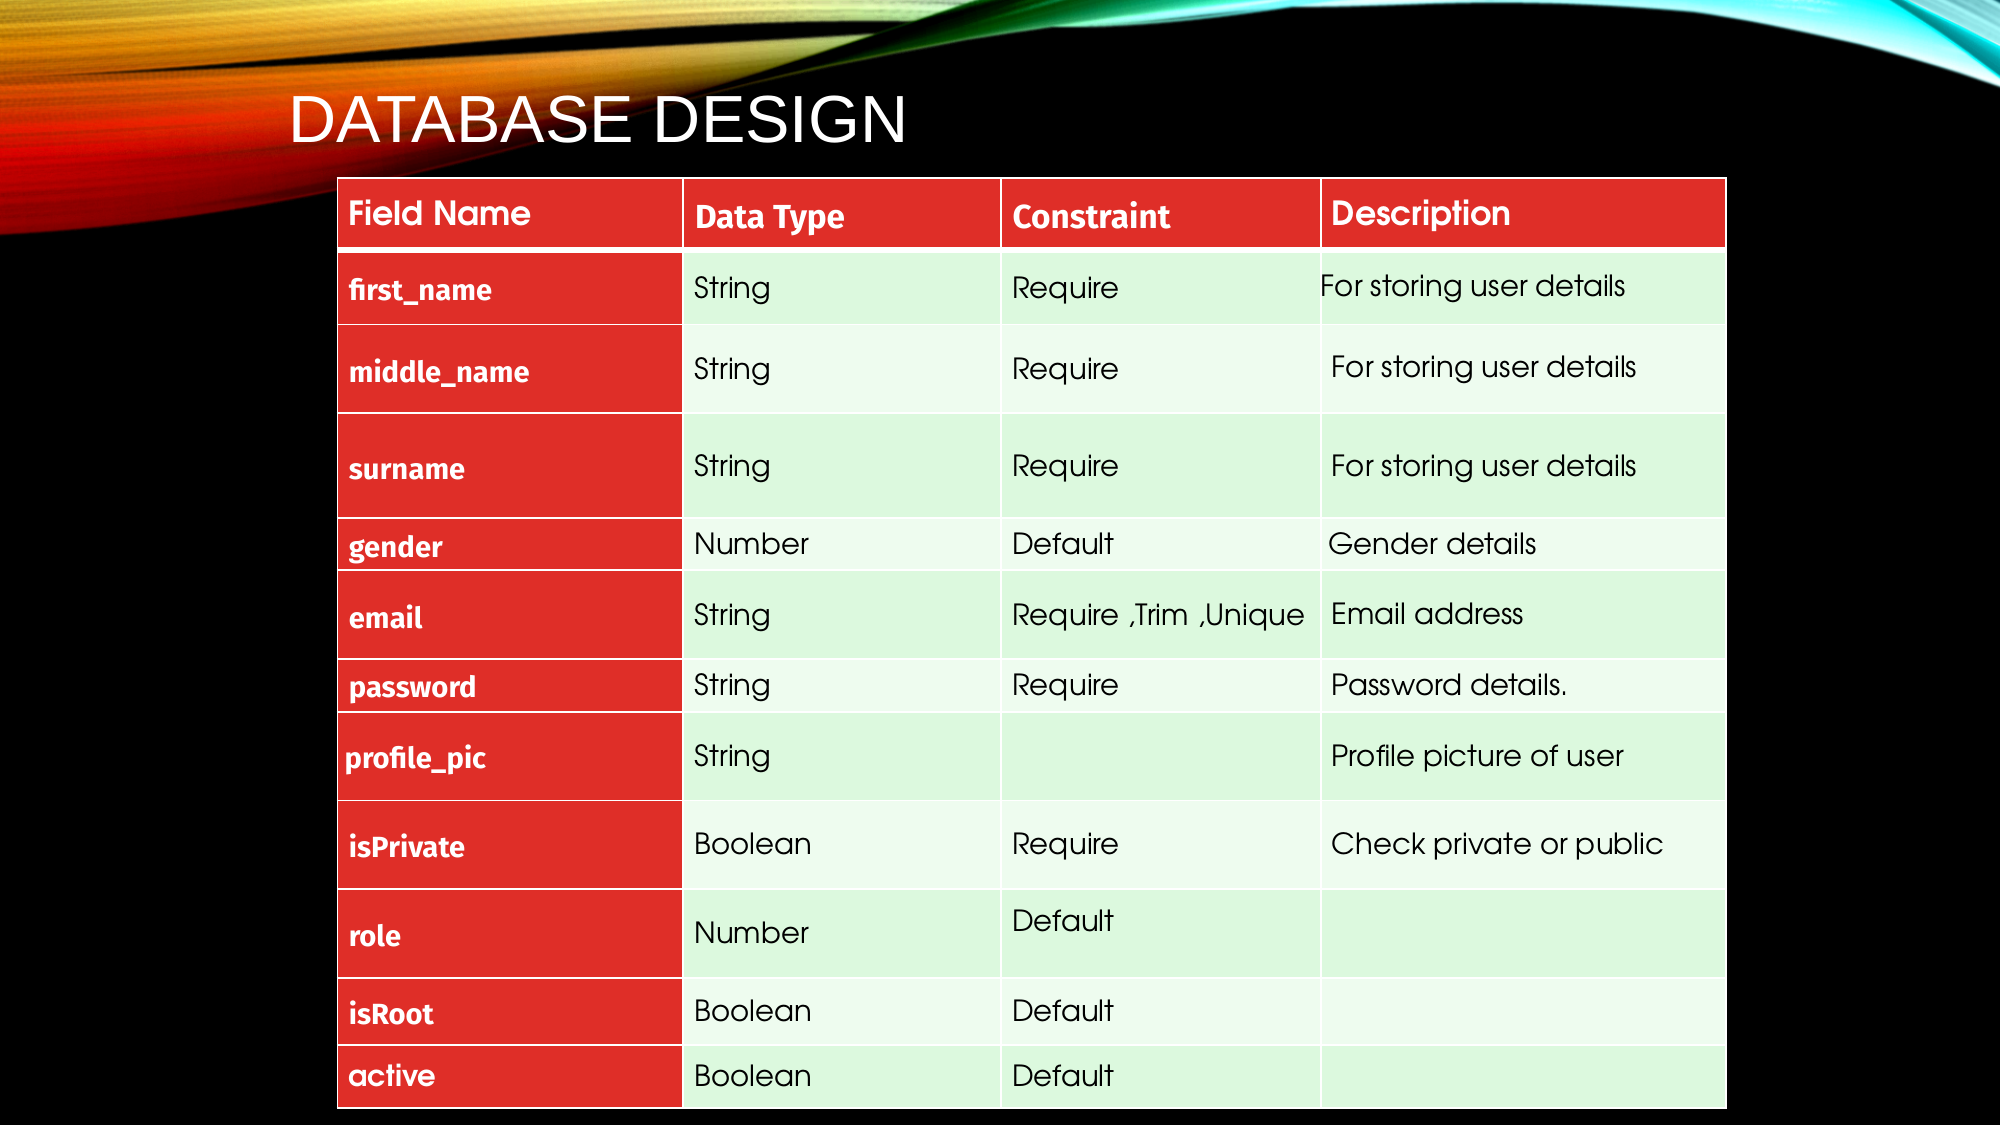

DATABASE DESIGN
| Field Name | Data Type | Constraint | Description |
| --- | --- | --- | --- |
| first\_name | String | Require | For storing user details |
| middle\_name | String | Require | For storing user details |
| surname | String | Require | For storing user details |
| gender | Number | Default | Gender details |
| email | String | Require ,Trim ,Unique | Email address |
| password | String | Require | Password details. |
| profile\_pic | String |  | Profile picture of user |
| isPrivate | Boolean | Require | Check private or public |
| role | Number | Default |  |
| isRoot | Boolean | Default |  |
| active | Boolean | Default |  |
1. User table: